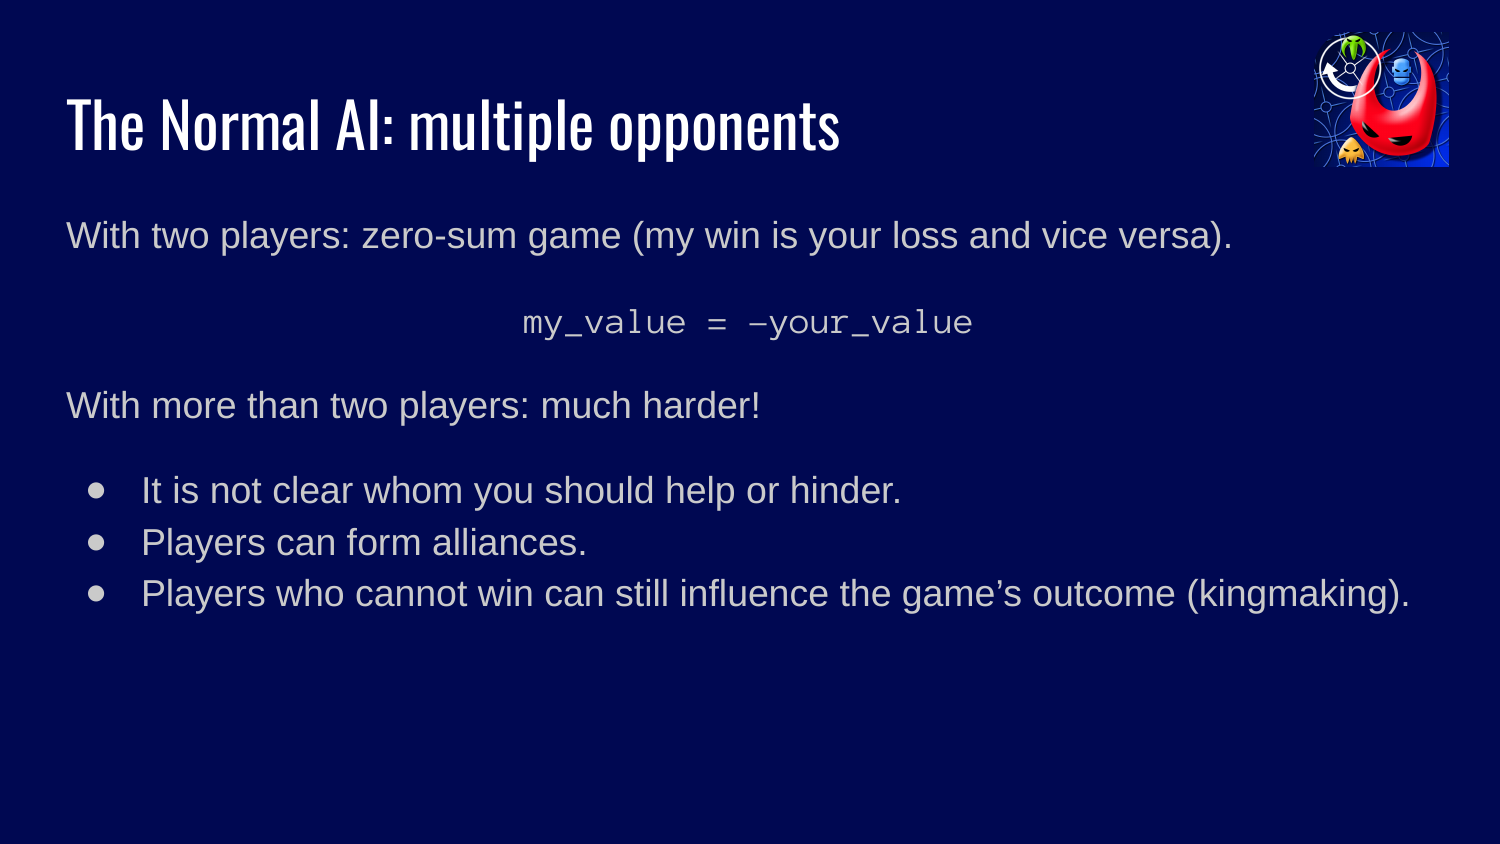

# The Normal AI: multiple opponents
With two players: zero-sum game (my win is your loss and vice versa).
my_value = –your_value
With more than two players: much harder!
It is not clear whom you should help or hinder.
Players can form alliances.
Players who cannot win can still influence the game’s outcome (kingmaking).